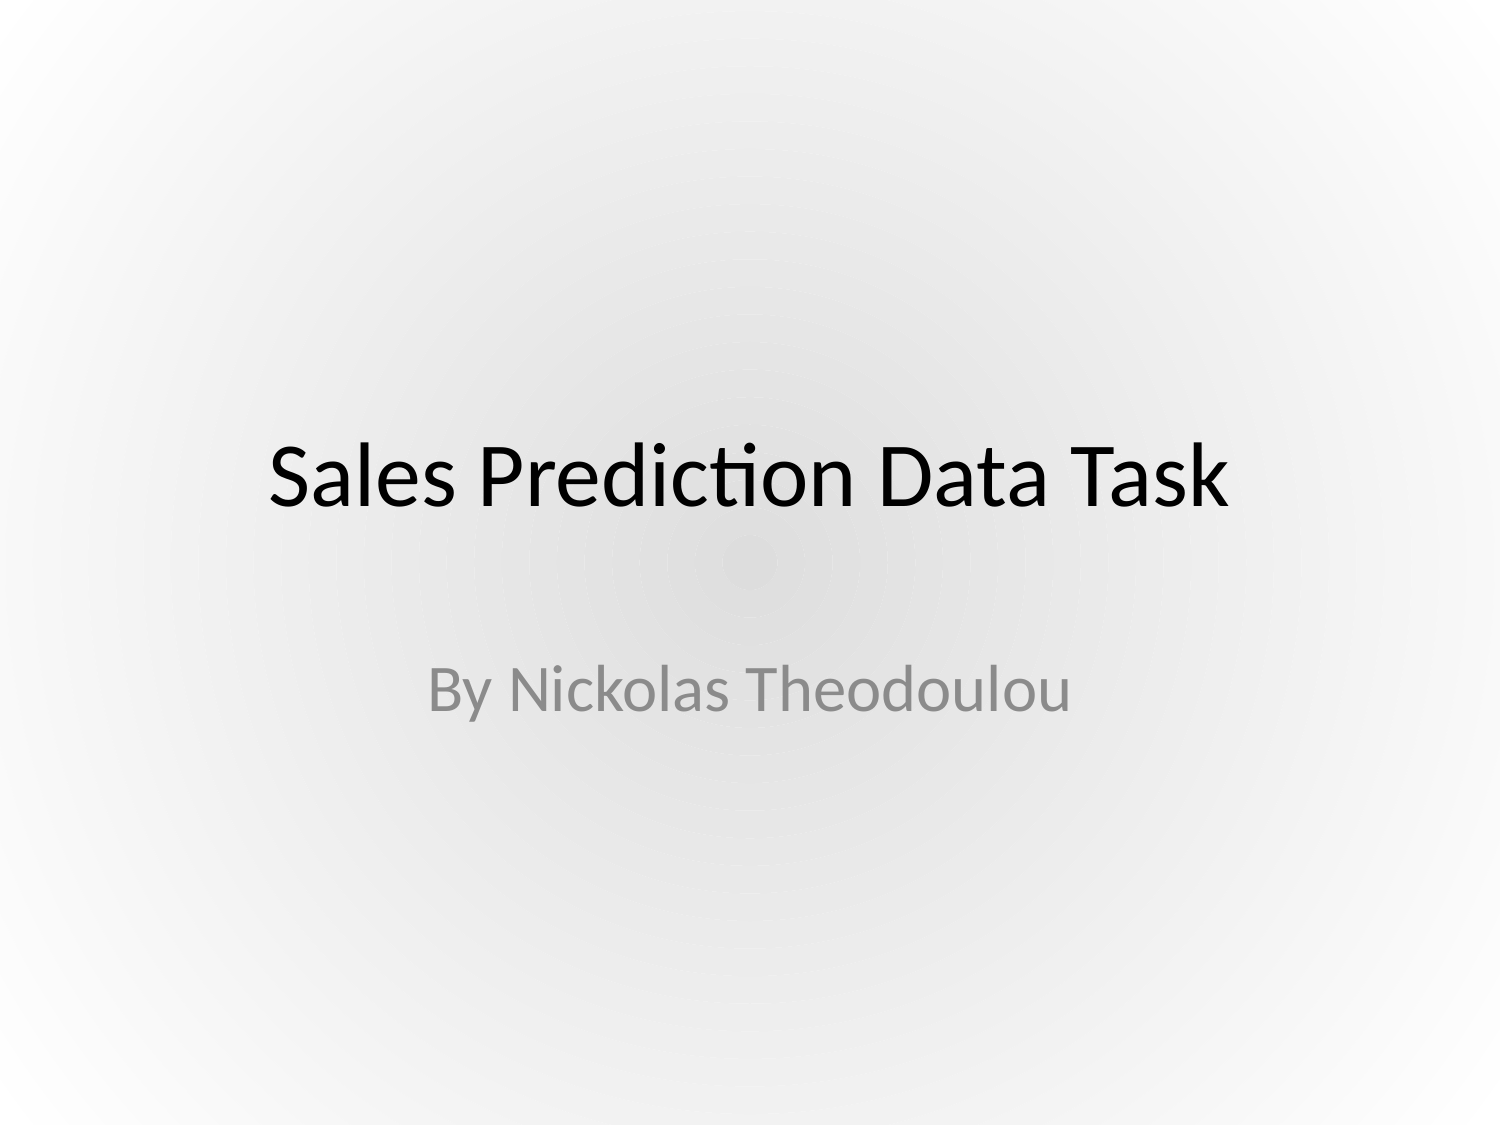

# Sales Prediction Data Task
By Nickolas Theodoulou